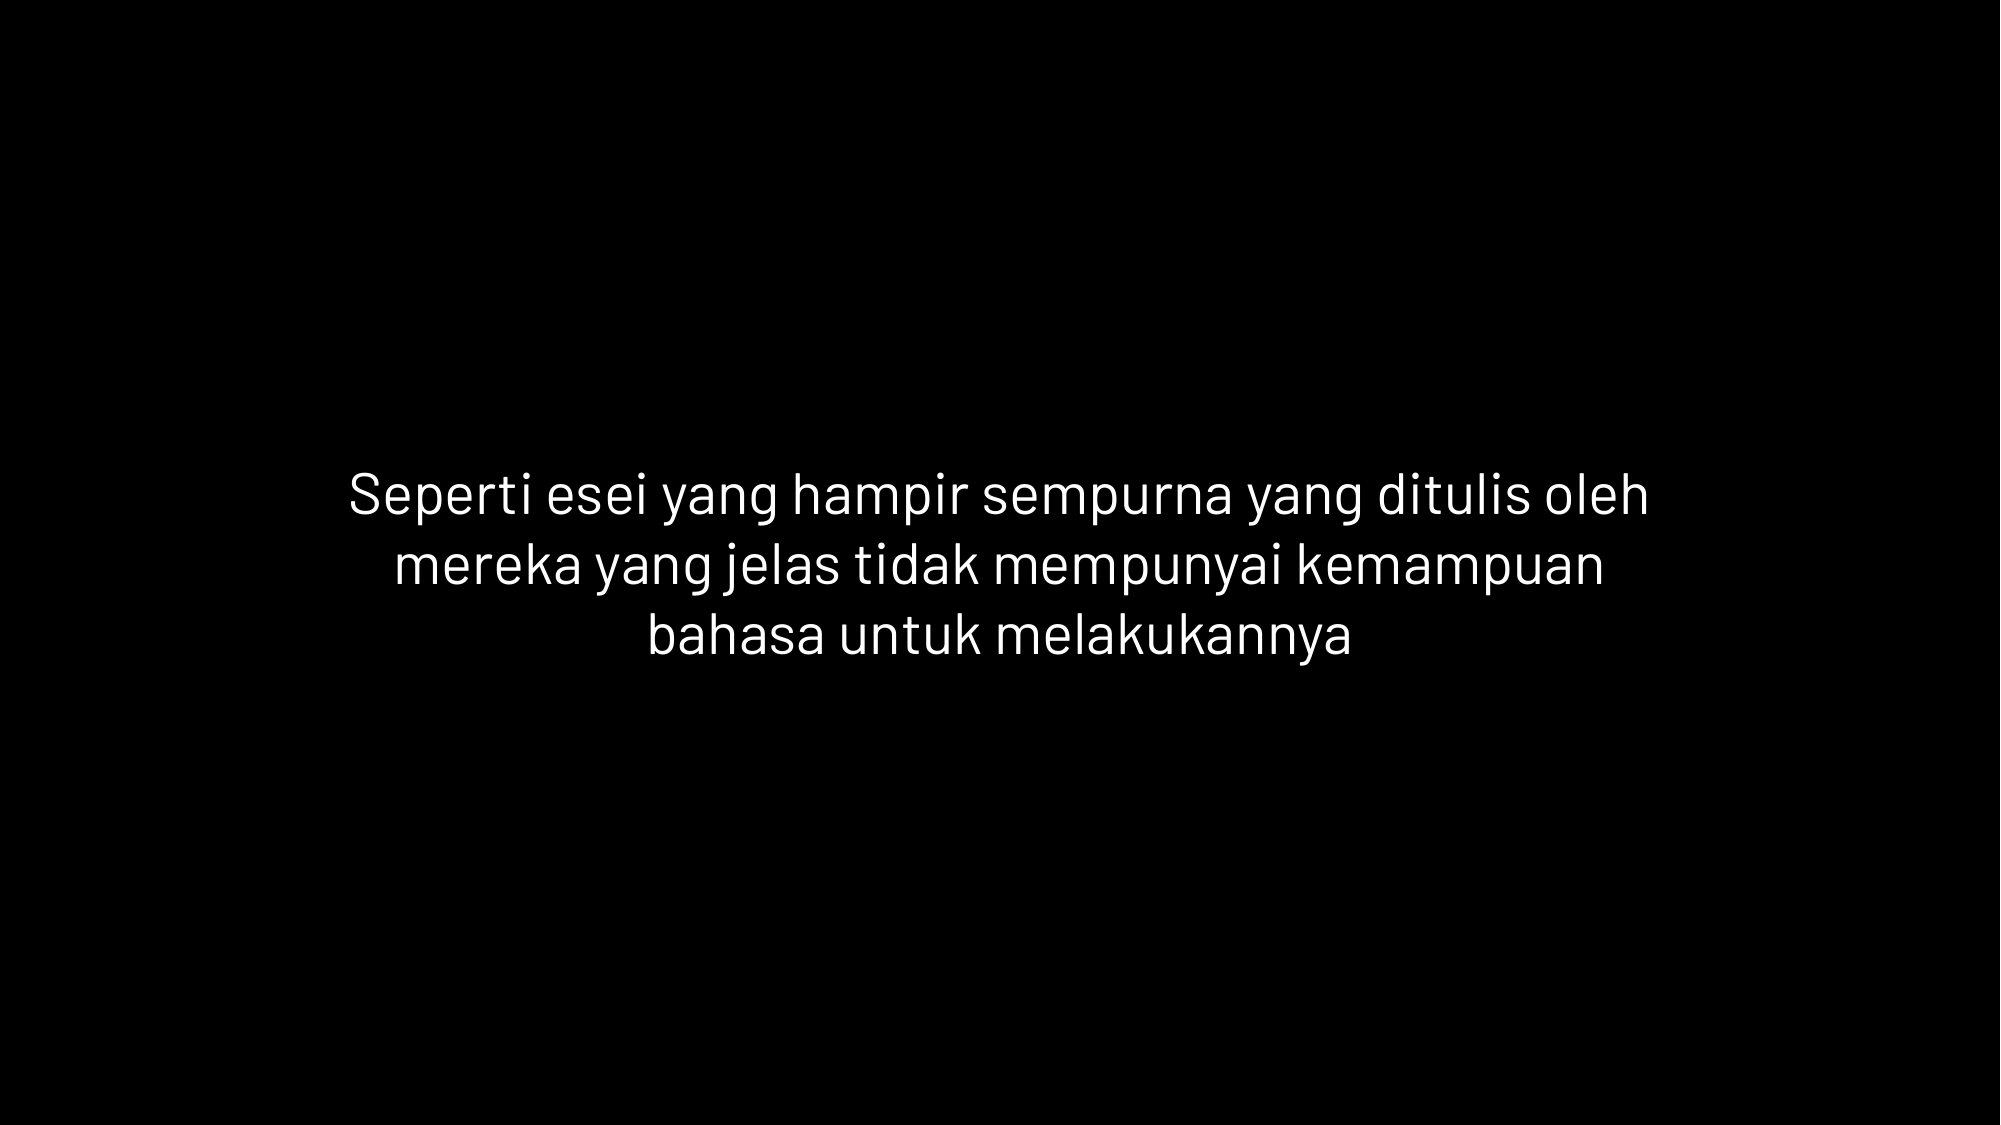

Seperti esei yang hampir sempurna yang ditulis oleh mereka yang jelas tidak mempunyai kemampuan bahasa untuk melakukannya